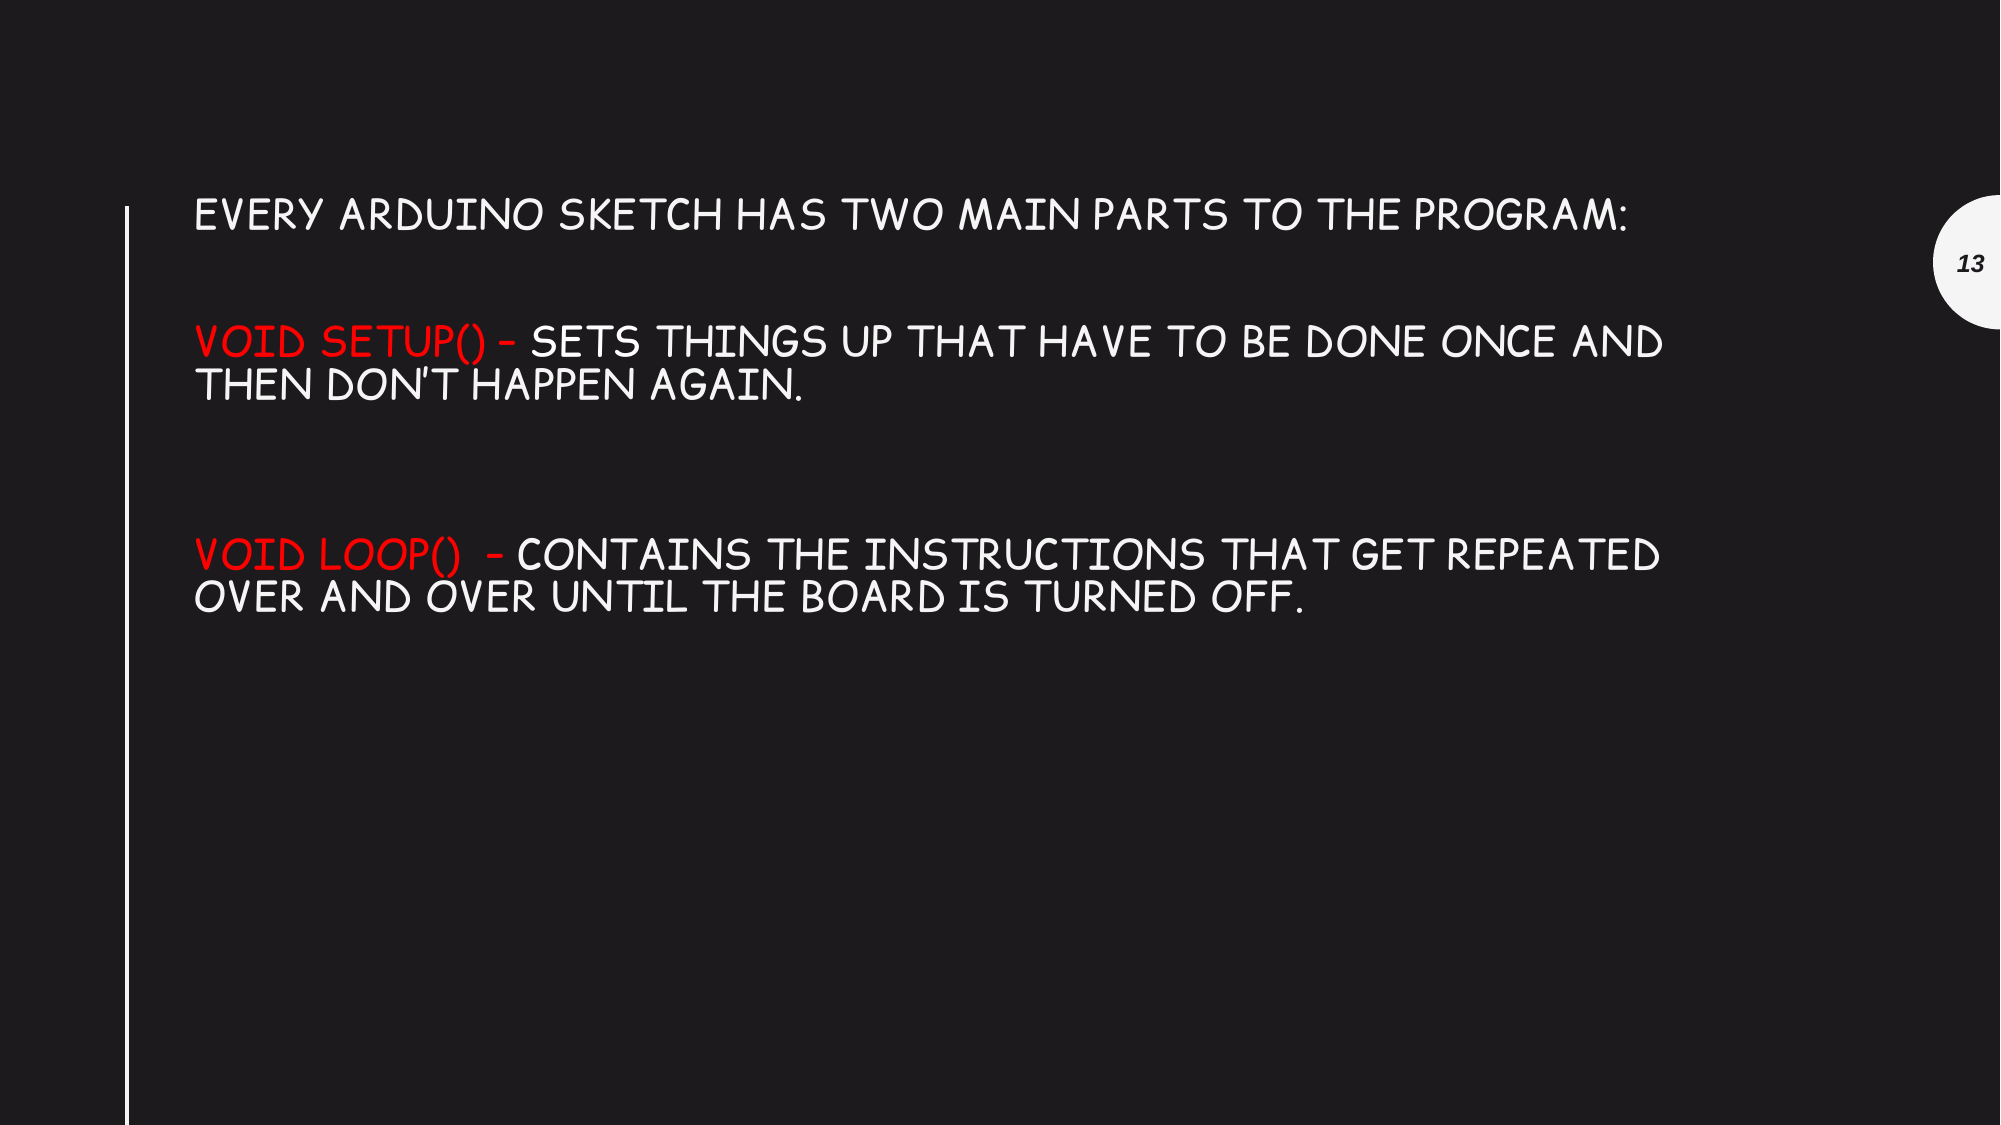

# Every Arduino sketch has two main parts to the program: void setup() – Sets things up that have to be done once and then don’t happen again. void loop()  – Contains the instructions that get repeated over and over until the board is turned off.
13